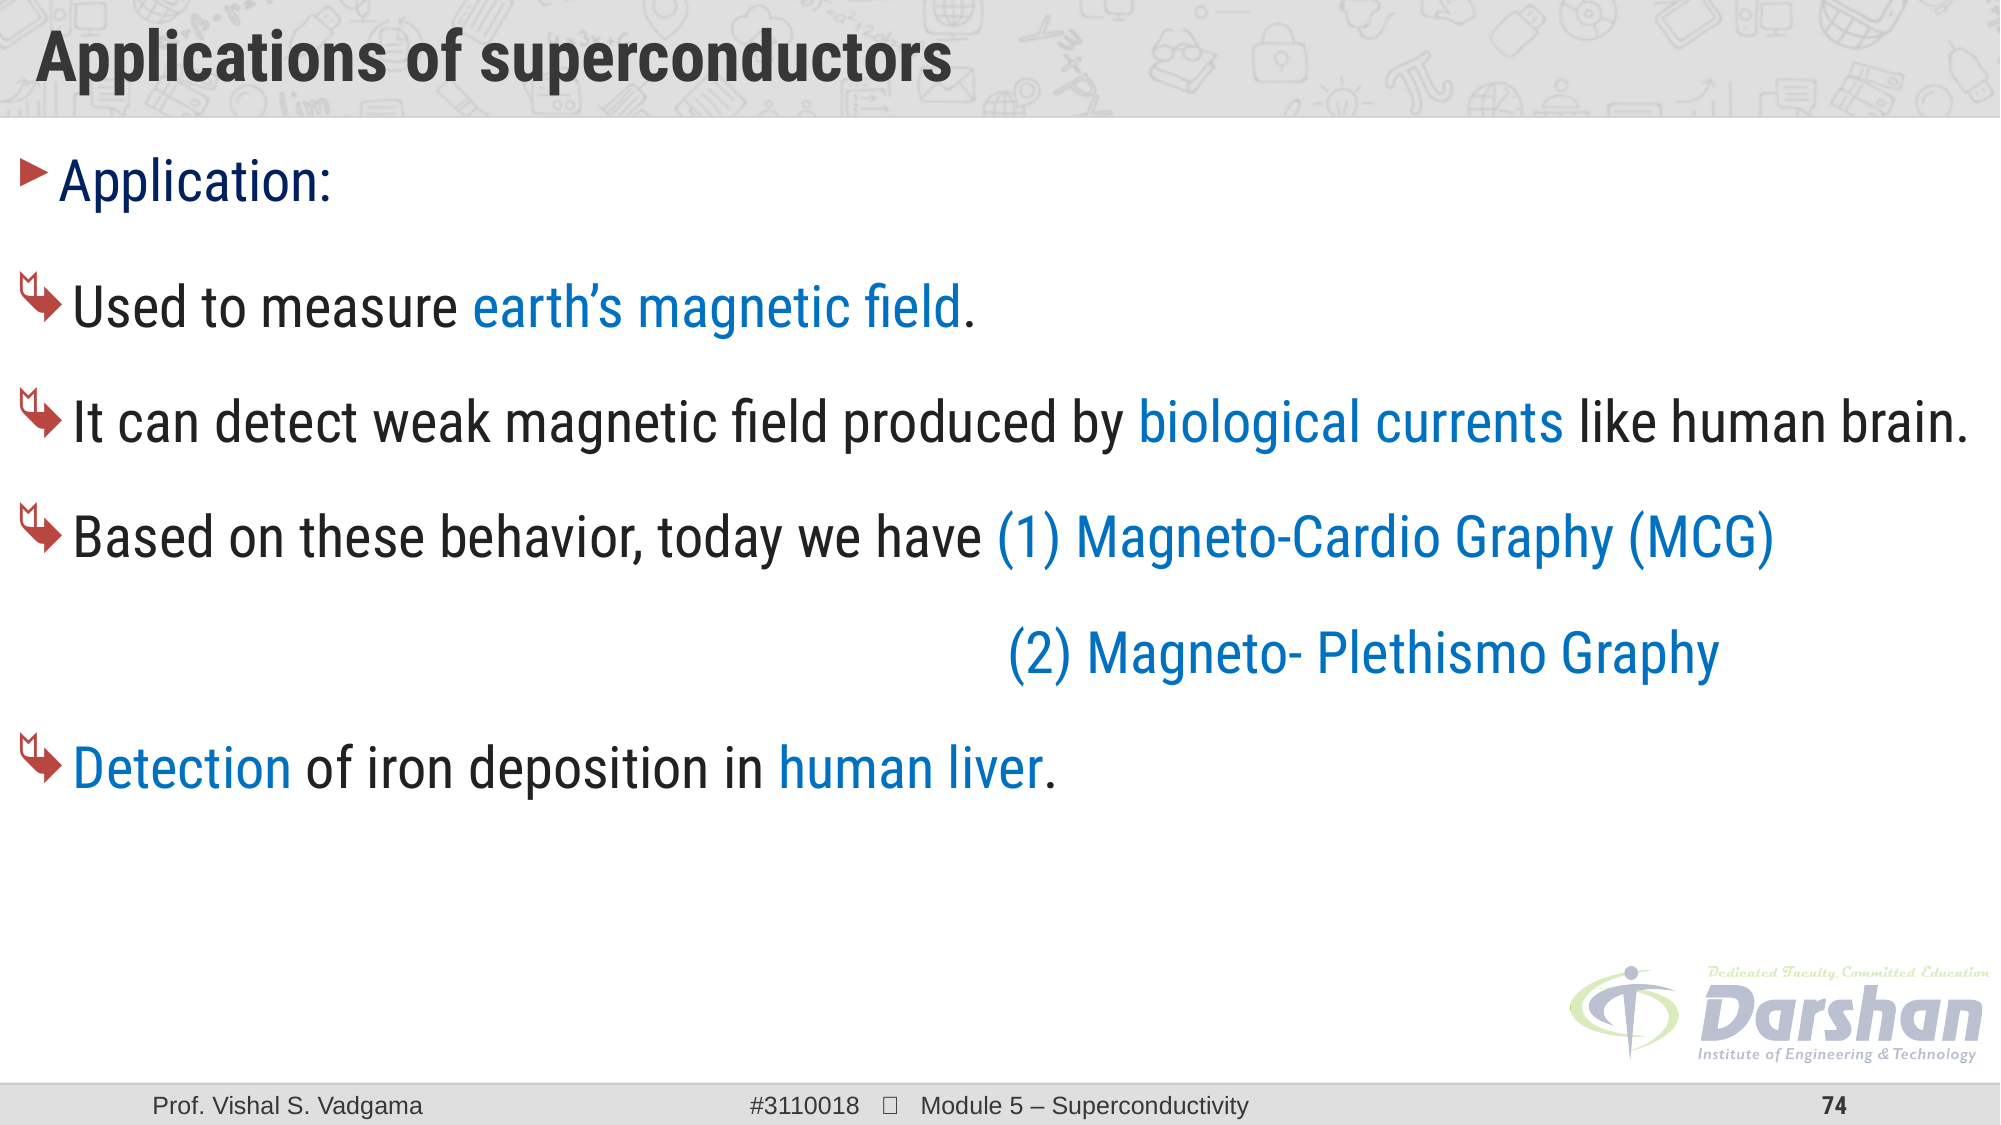

# Applications of superconductors
Application:
Used to measure earth’s magnetic field.
It can detect weak magnetic field produced by biological currents like human brain.
Based on these behavior, today we have (1) Magneto-Cardio Graphy (MCG)
						       (2) Magneto- Plethismo Graphy
Detection of iron deposition in human liver.